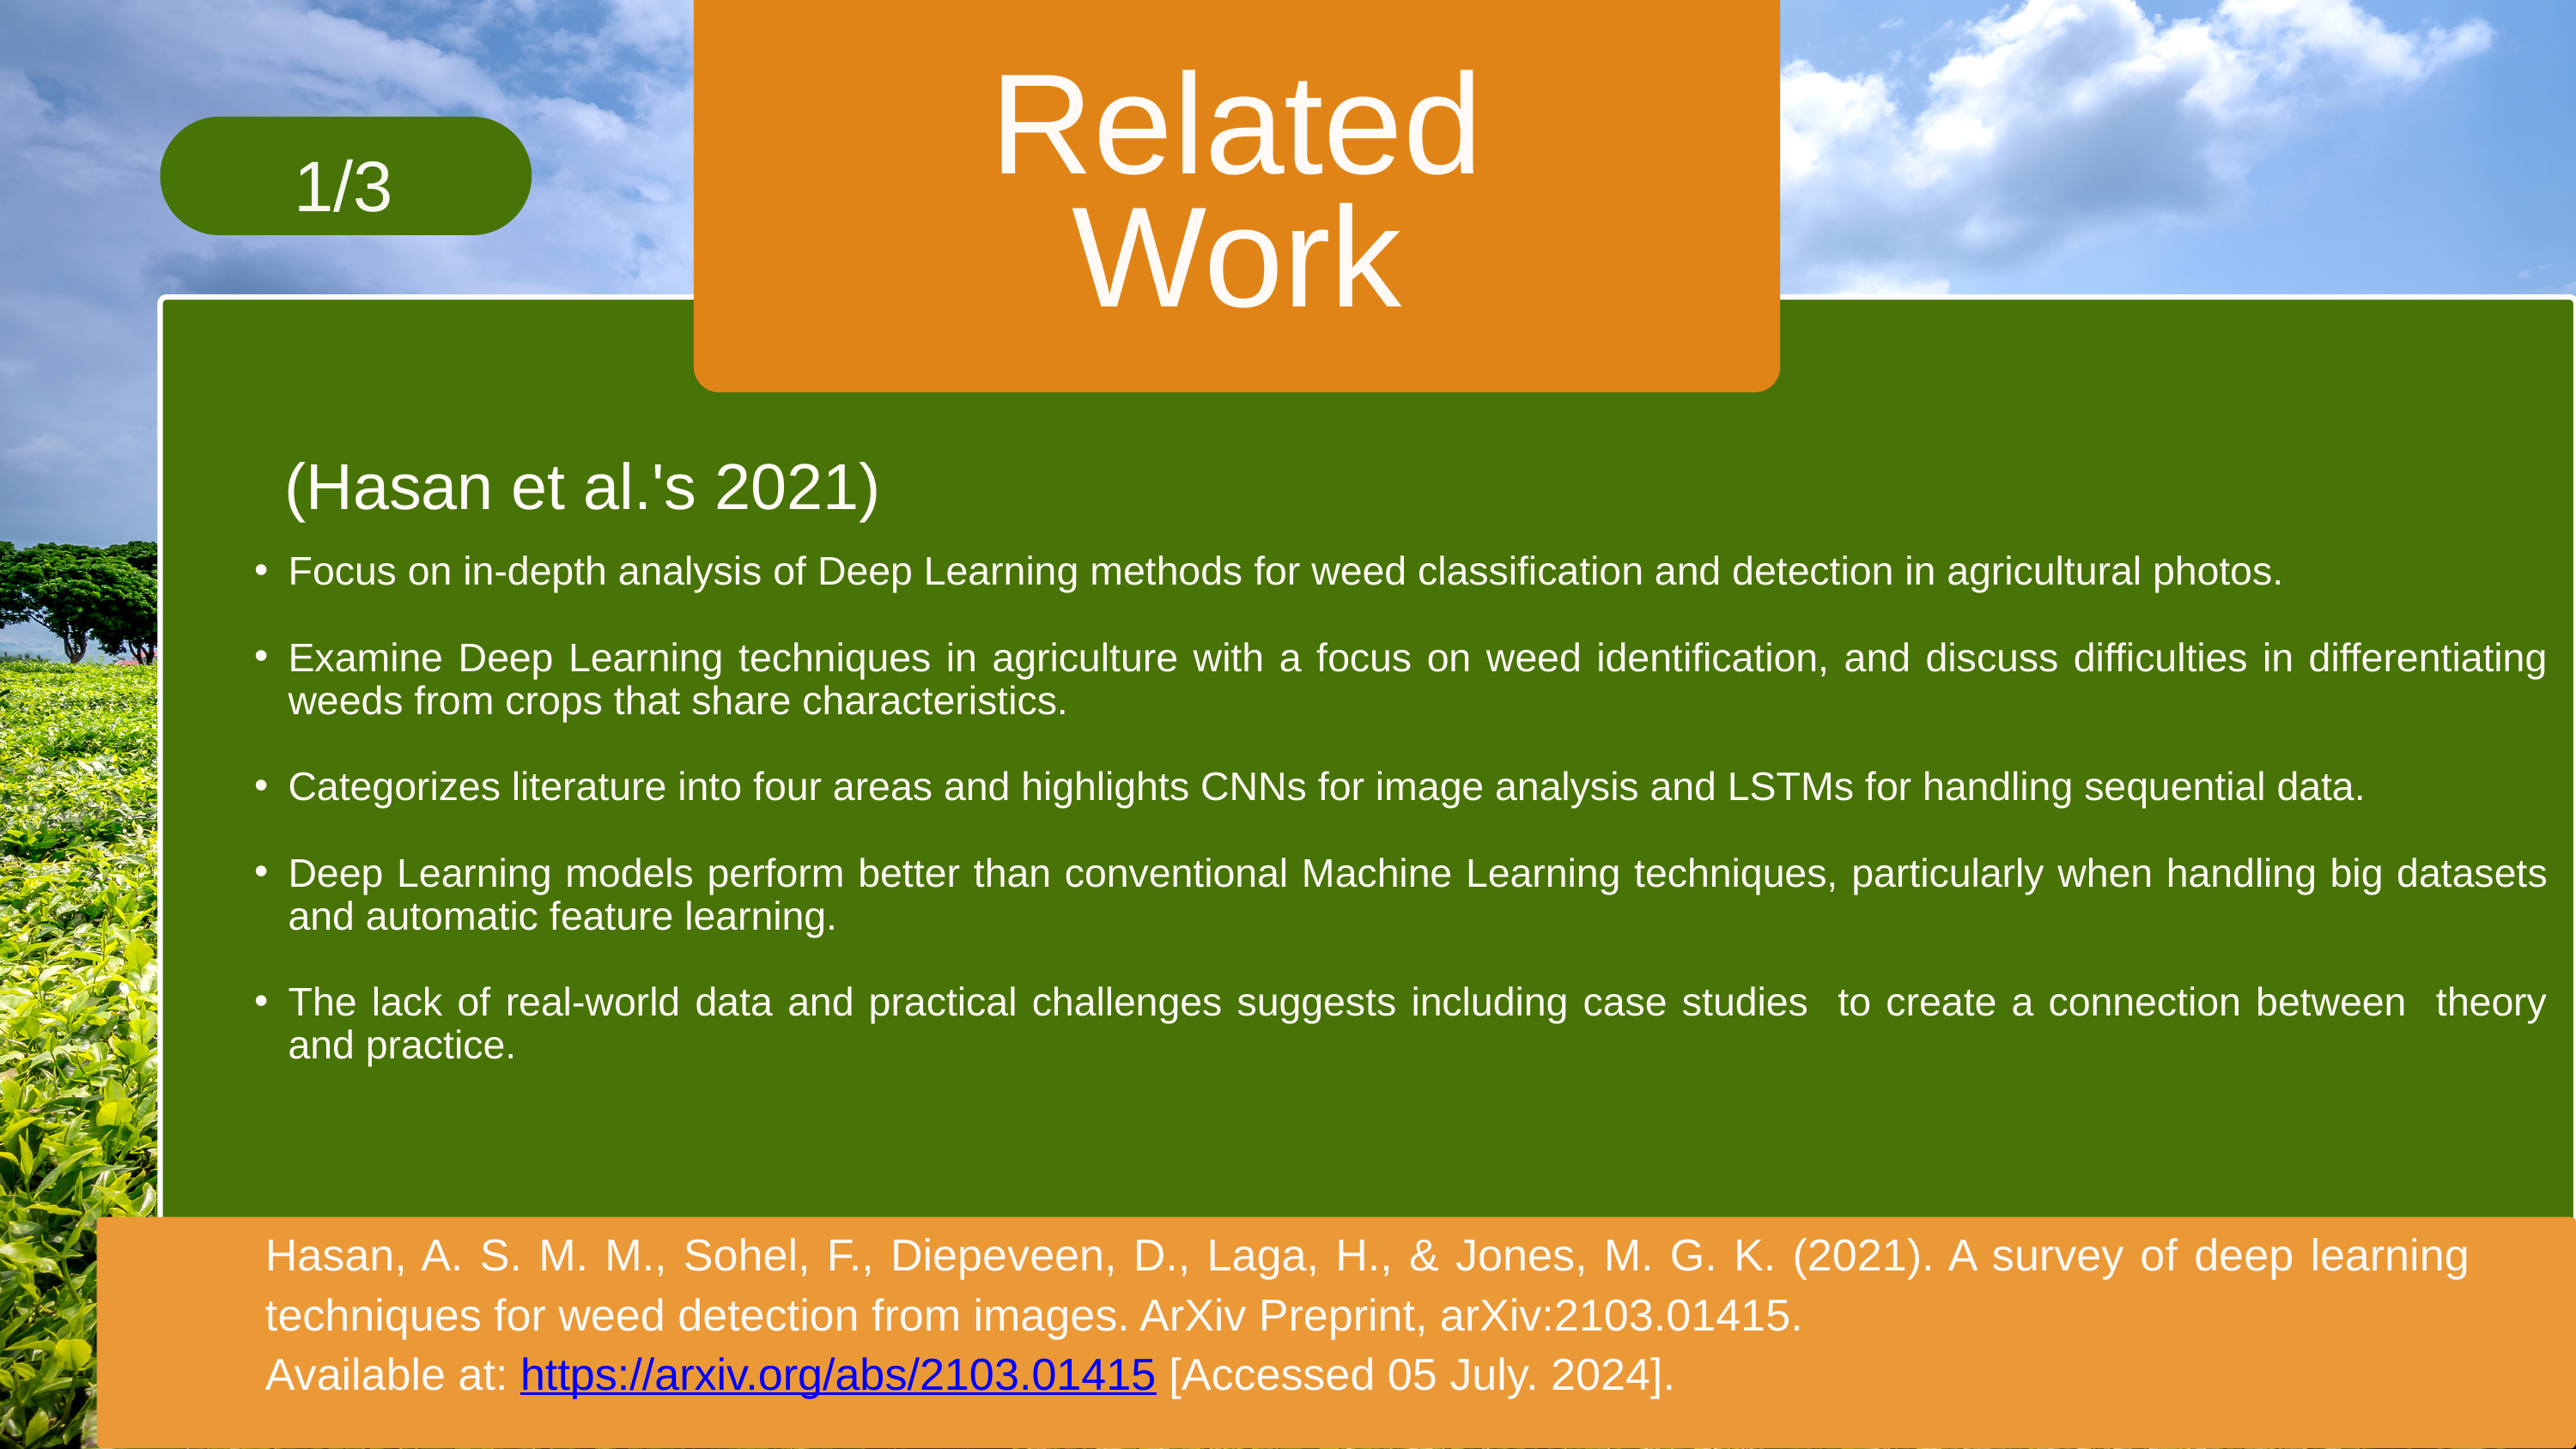

Related Work

1/3

(Hasan et al.'s 2021)
Focus on in-depth analysis of Deep Learning methods for weed classification and detection in agricultural photos.

Examine Deep Learning techniques in agriculture with a focus on weed identification, and discuss difficulties in differentiating weeds from crops that share characteristics.

Categorizes literature into four areas and highlights CNNs for image analysis and LSTMs for handling sequential data.

Deep Learning models perform better than conventional Machine Learning techniques, particularly when handling big datasets and automatic feature learning.

The lack of real-world data and practical challenges suggests including case studies  to create a connection between  theory and practice.

Hasan, A. S. M. M., Sohel, F., Diepeveen, D., Laga, H., & Jones, M. G. K. (2021). A survey of deep learning techniques for weed detection from images. ArXiv Preprint, arXiv:2103.01415.
Available at: https://arxiv.org/abs/2103.01415 [Accessed 05 July. 2024].